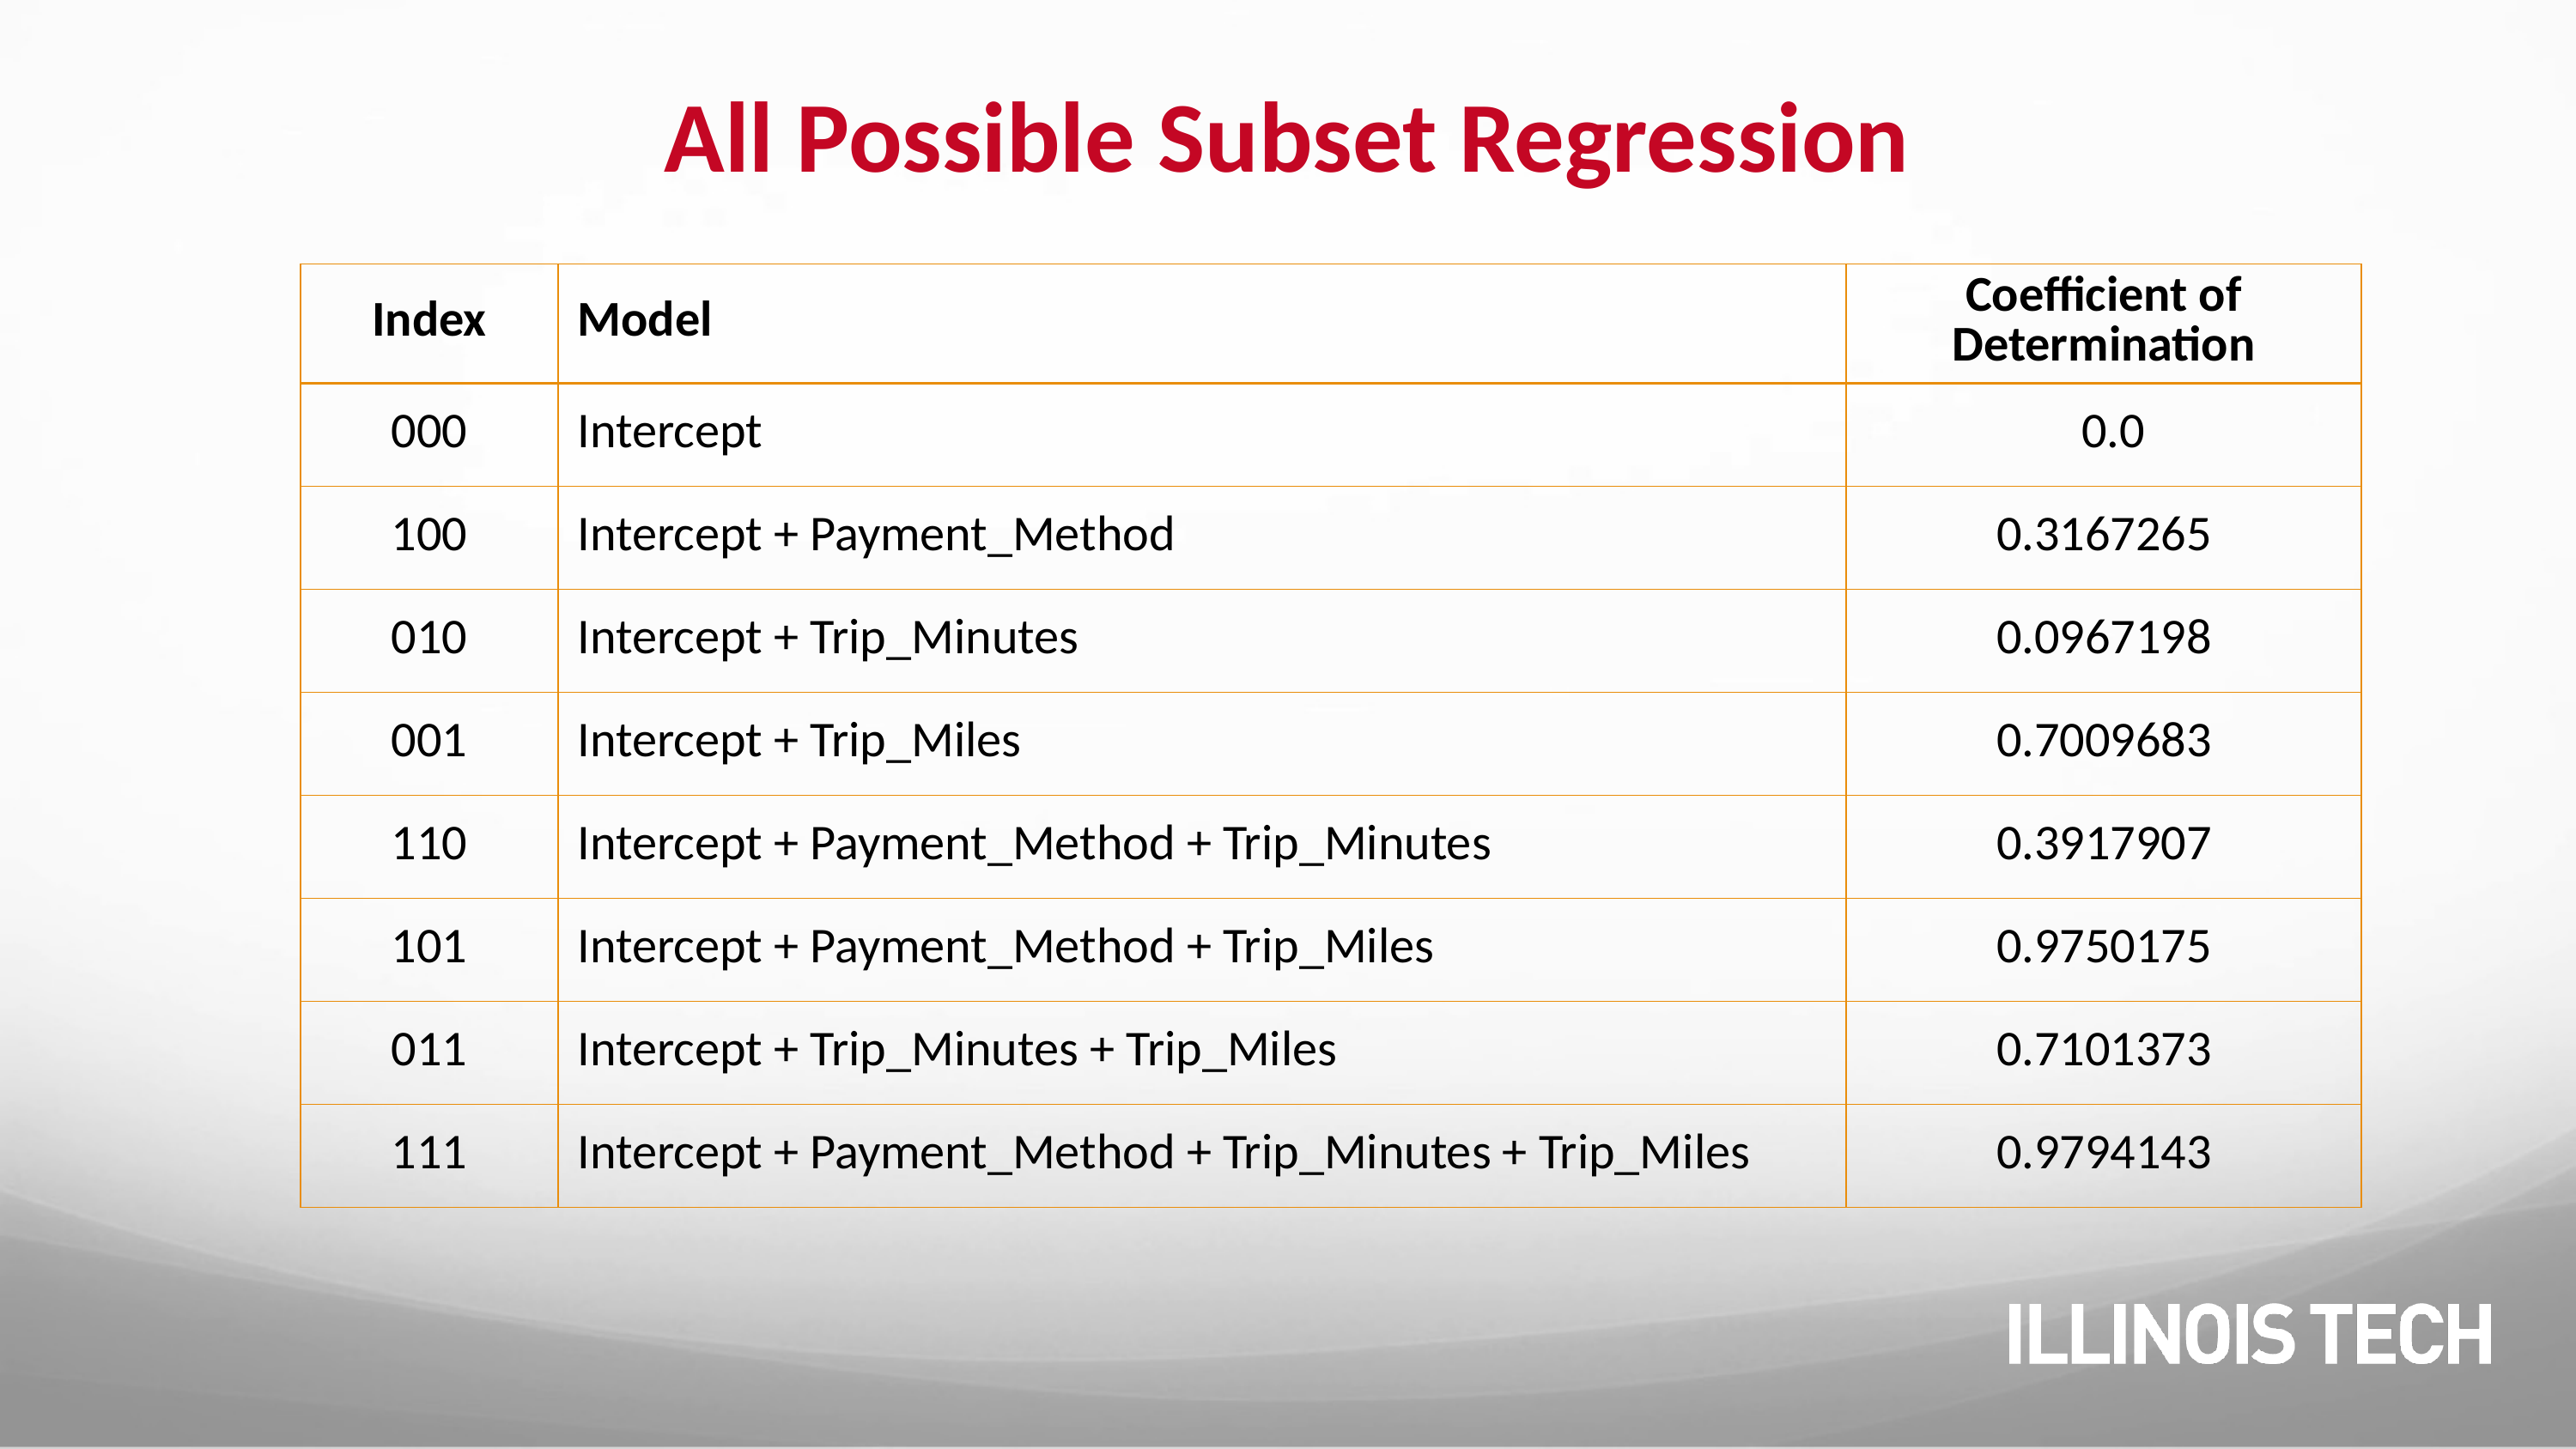

# All Possible Subset Regression
| Index | Model | Coefficient of Determination |
| --- | --- | --- |
| 000 | Intercept | 0.0 |
| 100 | Intercept + Payment\_Method | 0.3167265 |
| 010 | Intercept + Trip\_Minutes | 0.0967198 |
| 001 | Intercept + Trip\_Miles | 0.7009683 |
| 110 | Intercept + Payment\_Method + Trip\_Minutes | 0.3917907 |
| 101 | Intercept + Payment\_Method + Trip\_Miles | 0.9750175 |
| 011 | Intercept + Trip\_Minutes + Trip\_Miles | 0.7101373 |
| 111 | Intercept + Payment\_Method + Trip\_Minutes + Trip\_Miles | 0.9794143 |